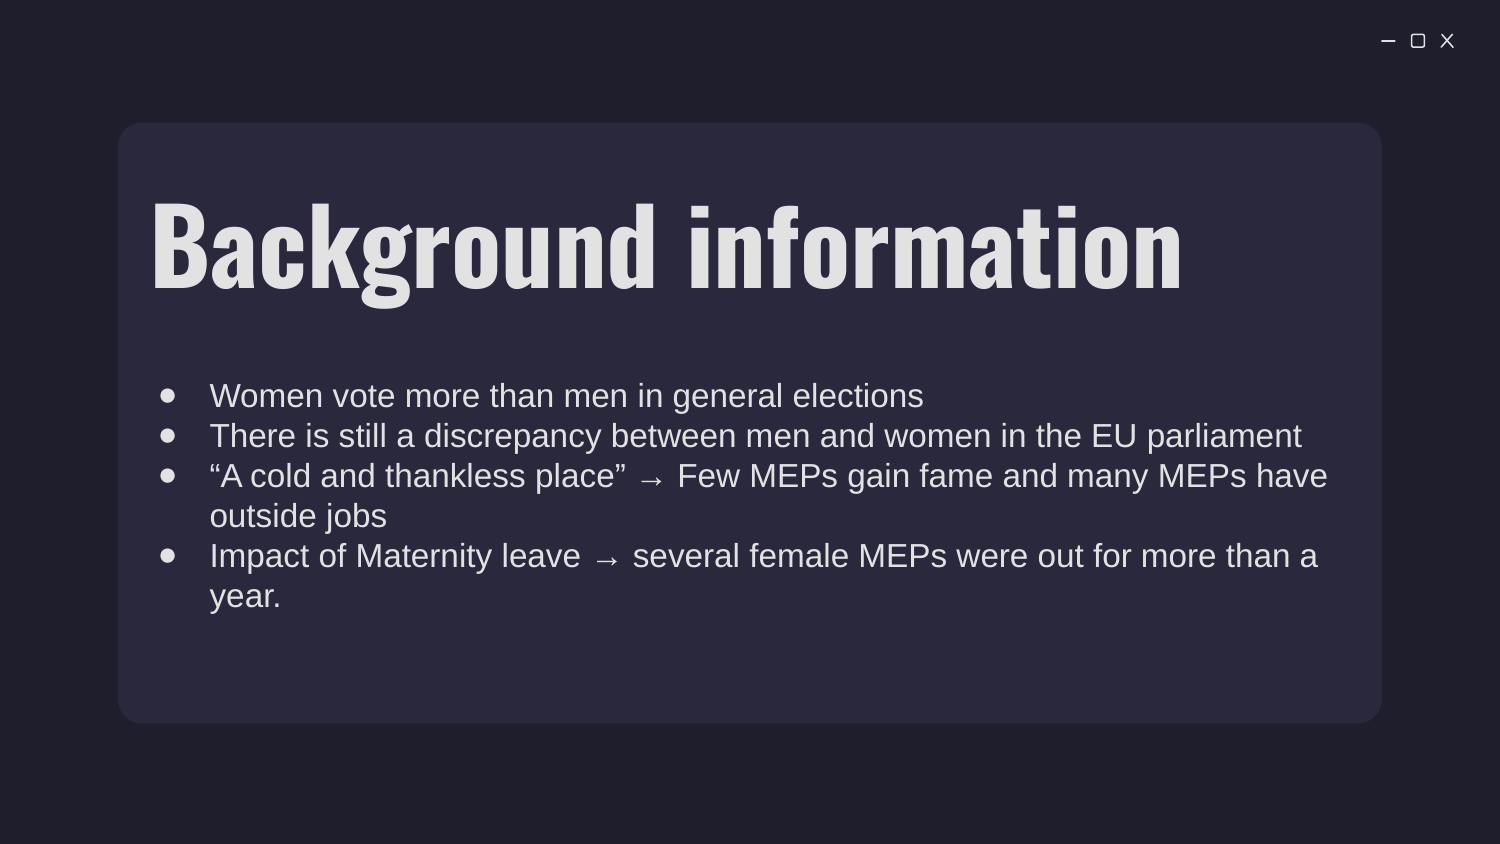

# Background information
Women vote more than men in general elections
There is still a discrepancy between men and women in the EU parliament
“A cold and thankless place” → Few MEPs gain fame and many MEPs have outside jobs
Impact of Maternity leave → several female MEPs were out for more than a year.